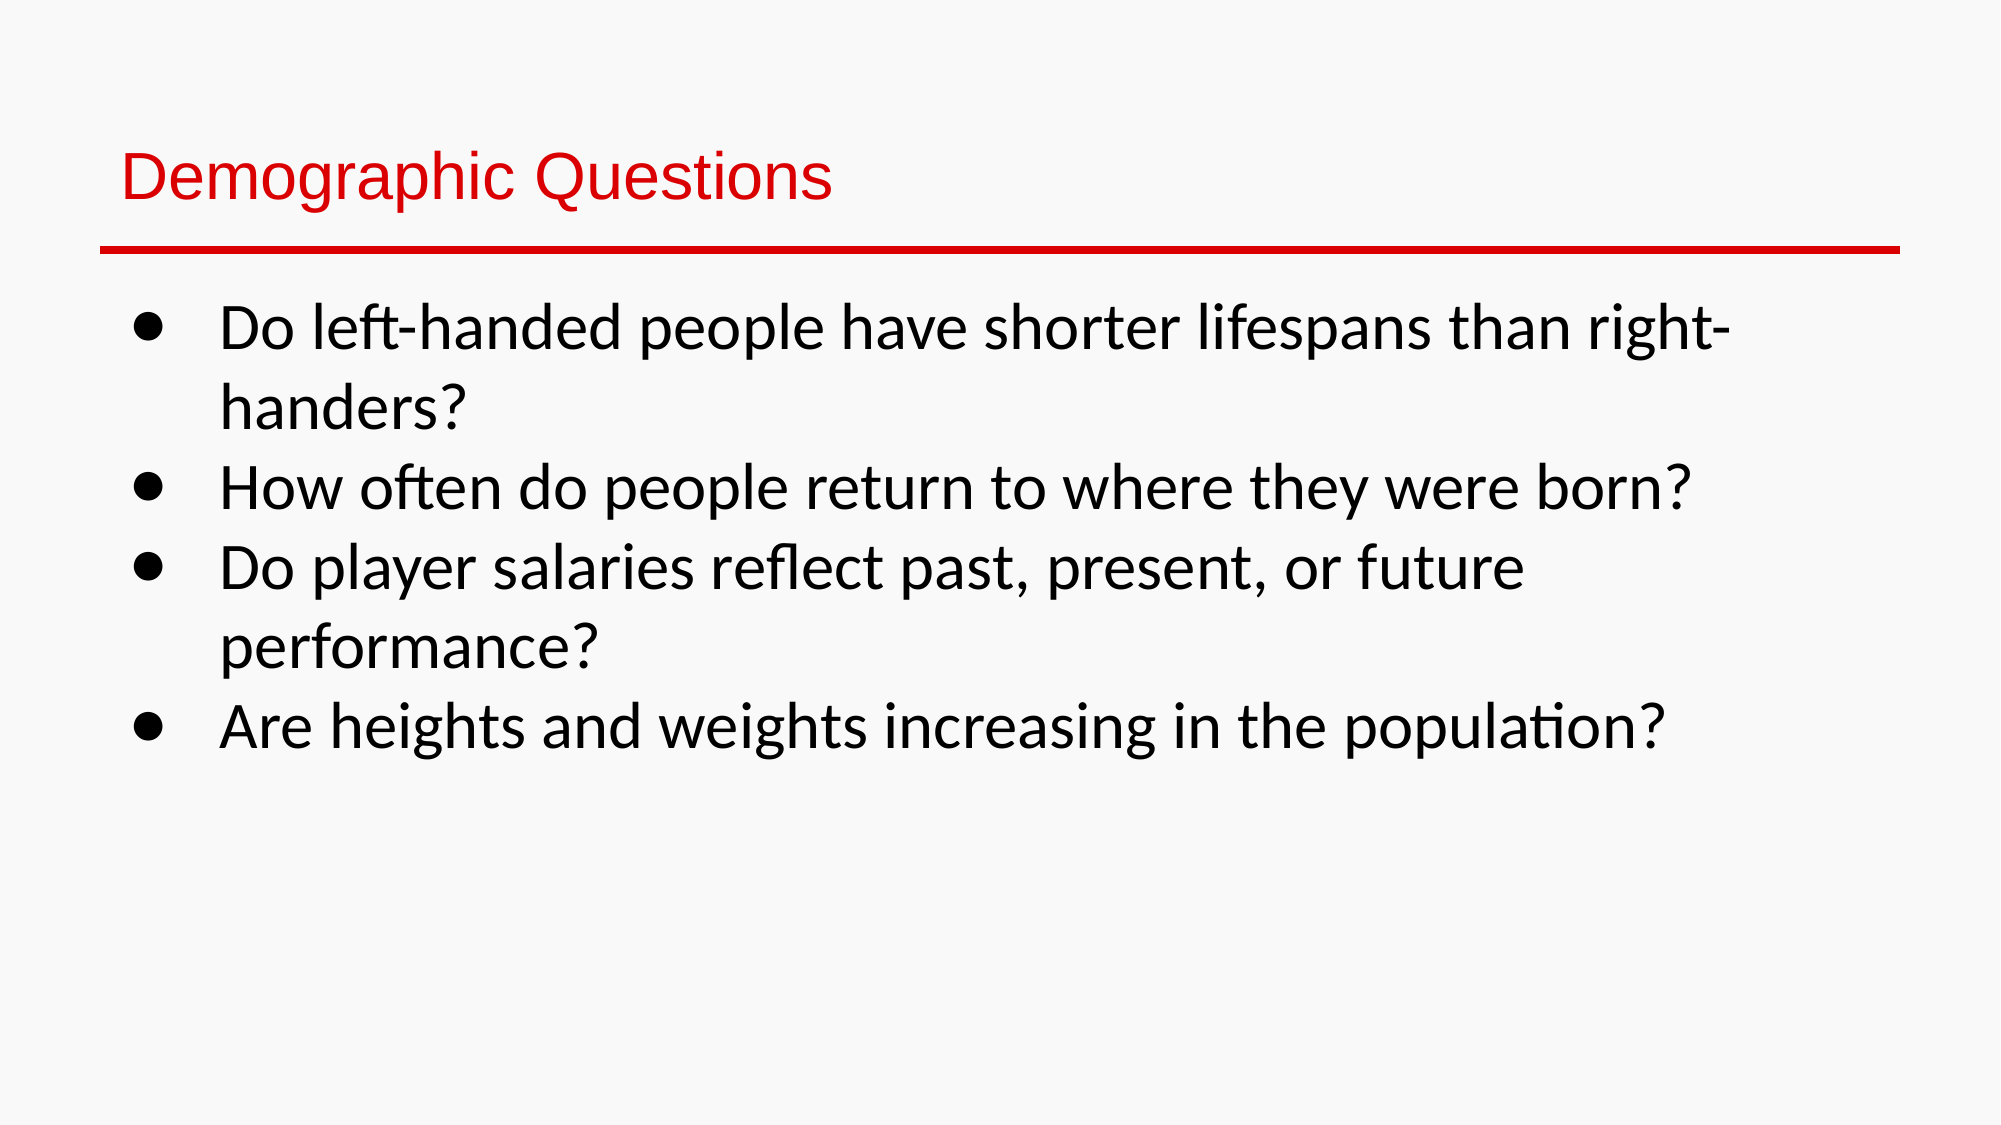

# Demographic Questions
Do left-handed people have shorter lifespans than right-handers?
How often do people return to where they were born?
Do player salaries reflect past, present, or future performance?
Are heights and weights increasing in the population?